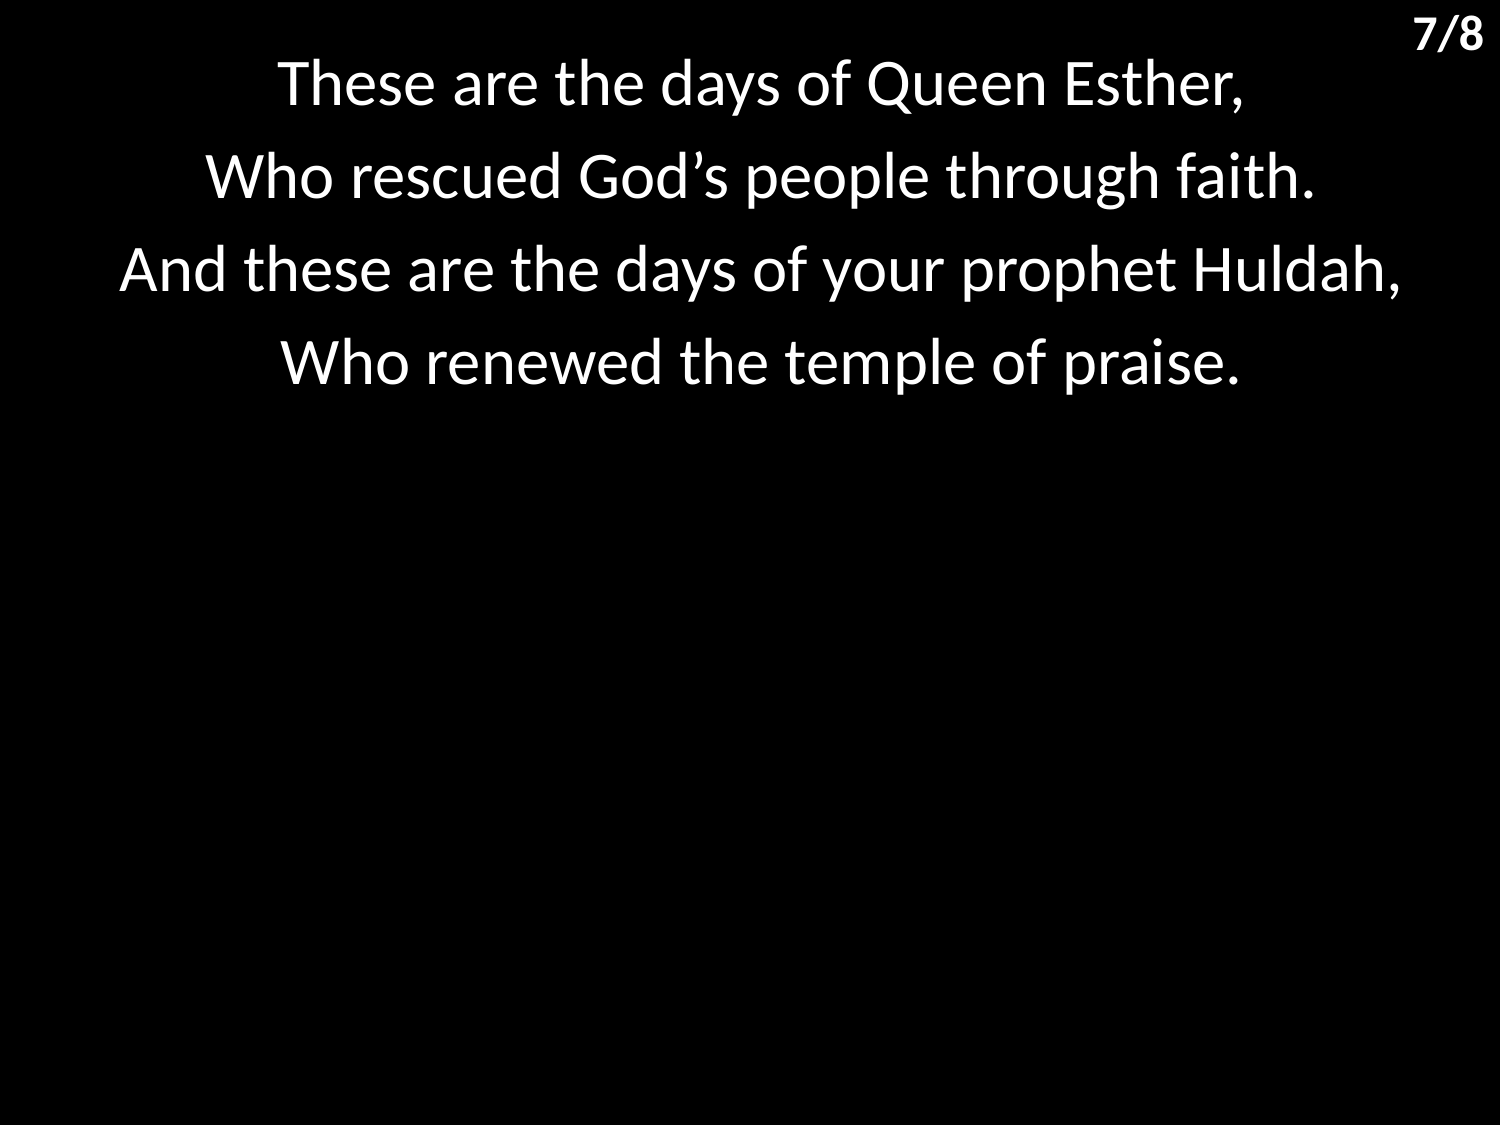

7/8
These are the days of Queen Esther,
Who rescued God’s people through faith.
And these are the days of your prophet Huldah,
Who renewed the temple of praise.